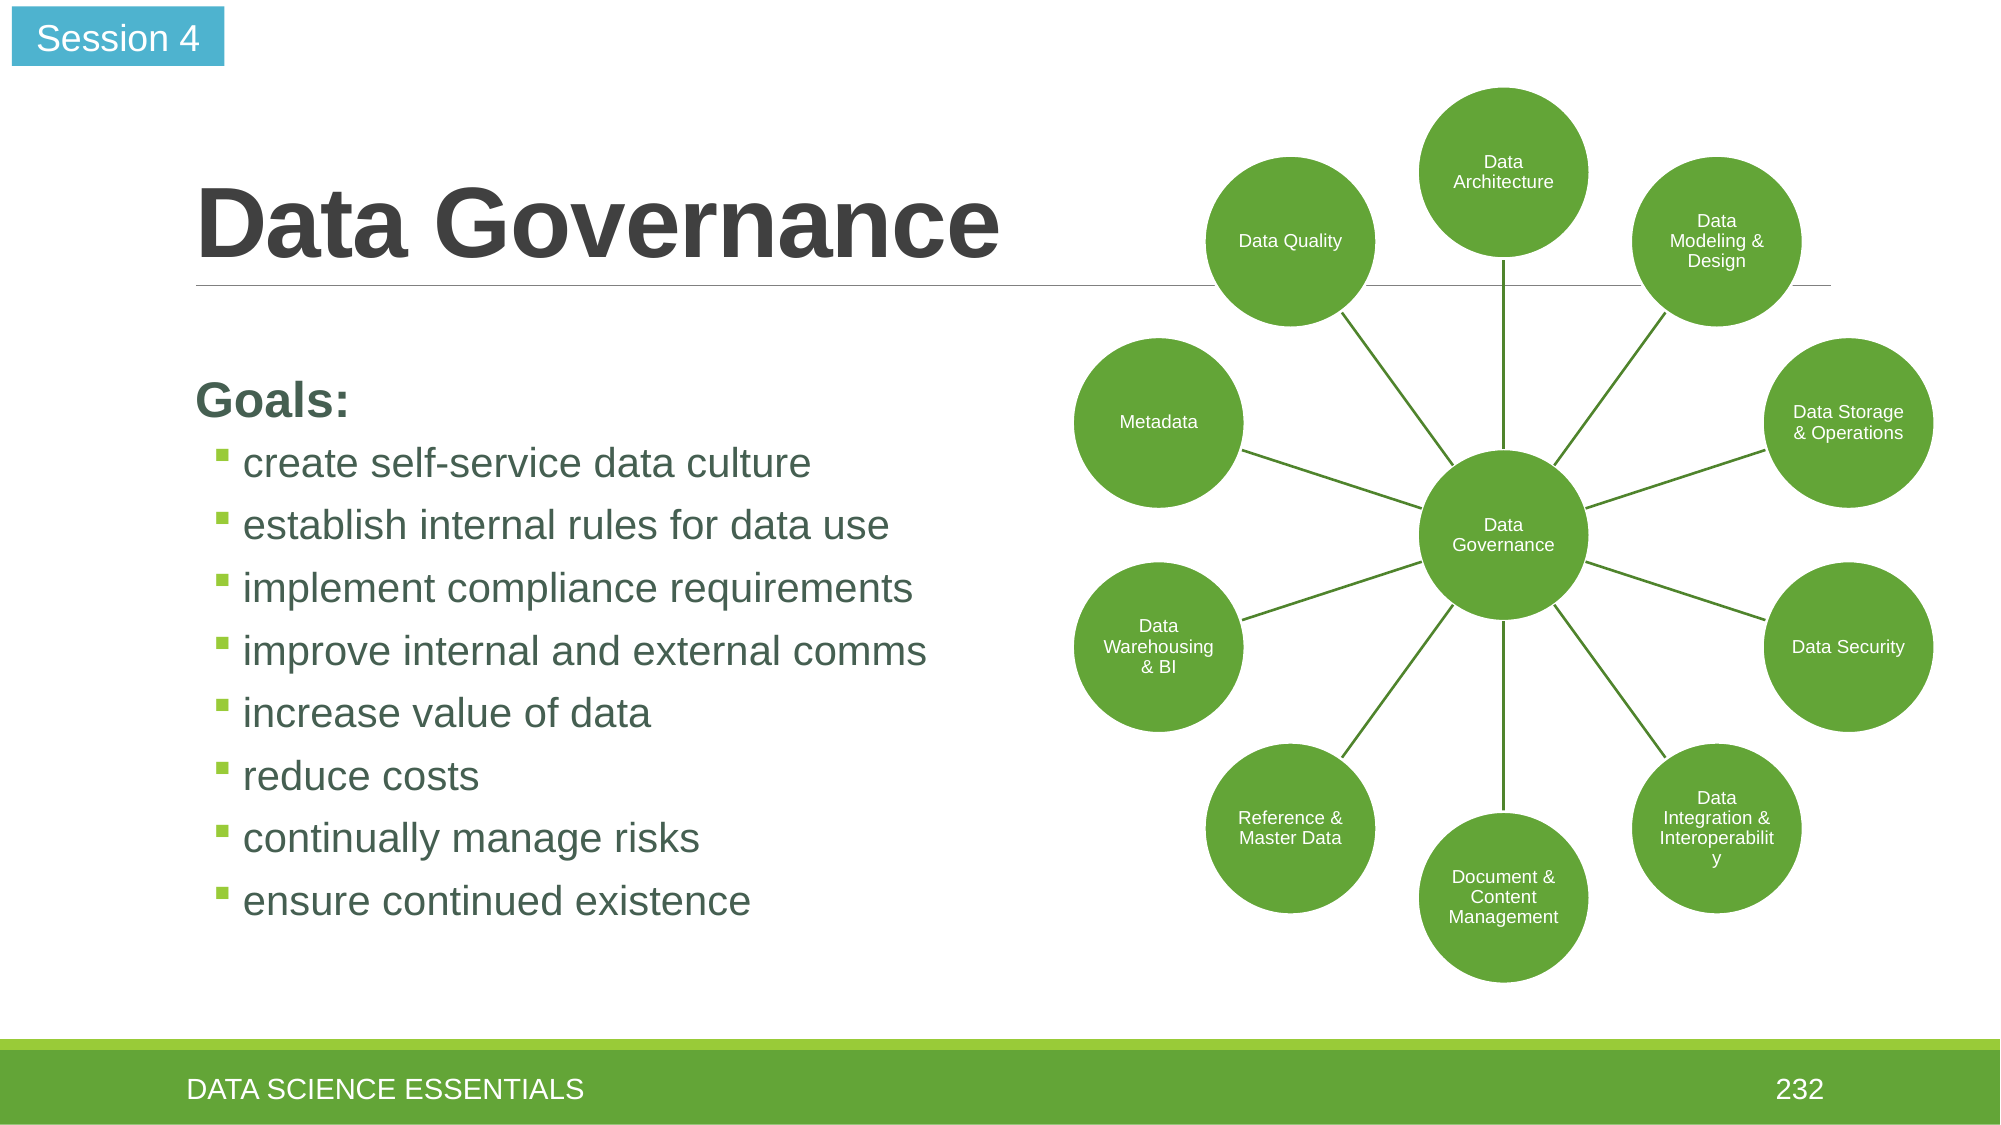

Session 4
# Data Governance
Data Governance

Data Architecture

Data Modeling & Design

Data Storage & Operations

Data Security

Data Integration & Interoperability

Document & Content Management

Reference & Master Data

Data Warehousing & BI

Metadata

Data Quality
Goals:
create self-service data culture
establish internal rules for data use
implement compliance requirements
improve internal and external comms
increase value of data
reduce costs
continually manage risks
ensure continued existence
DATA SCIENCE ESSENTIALS
232